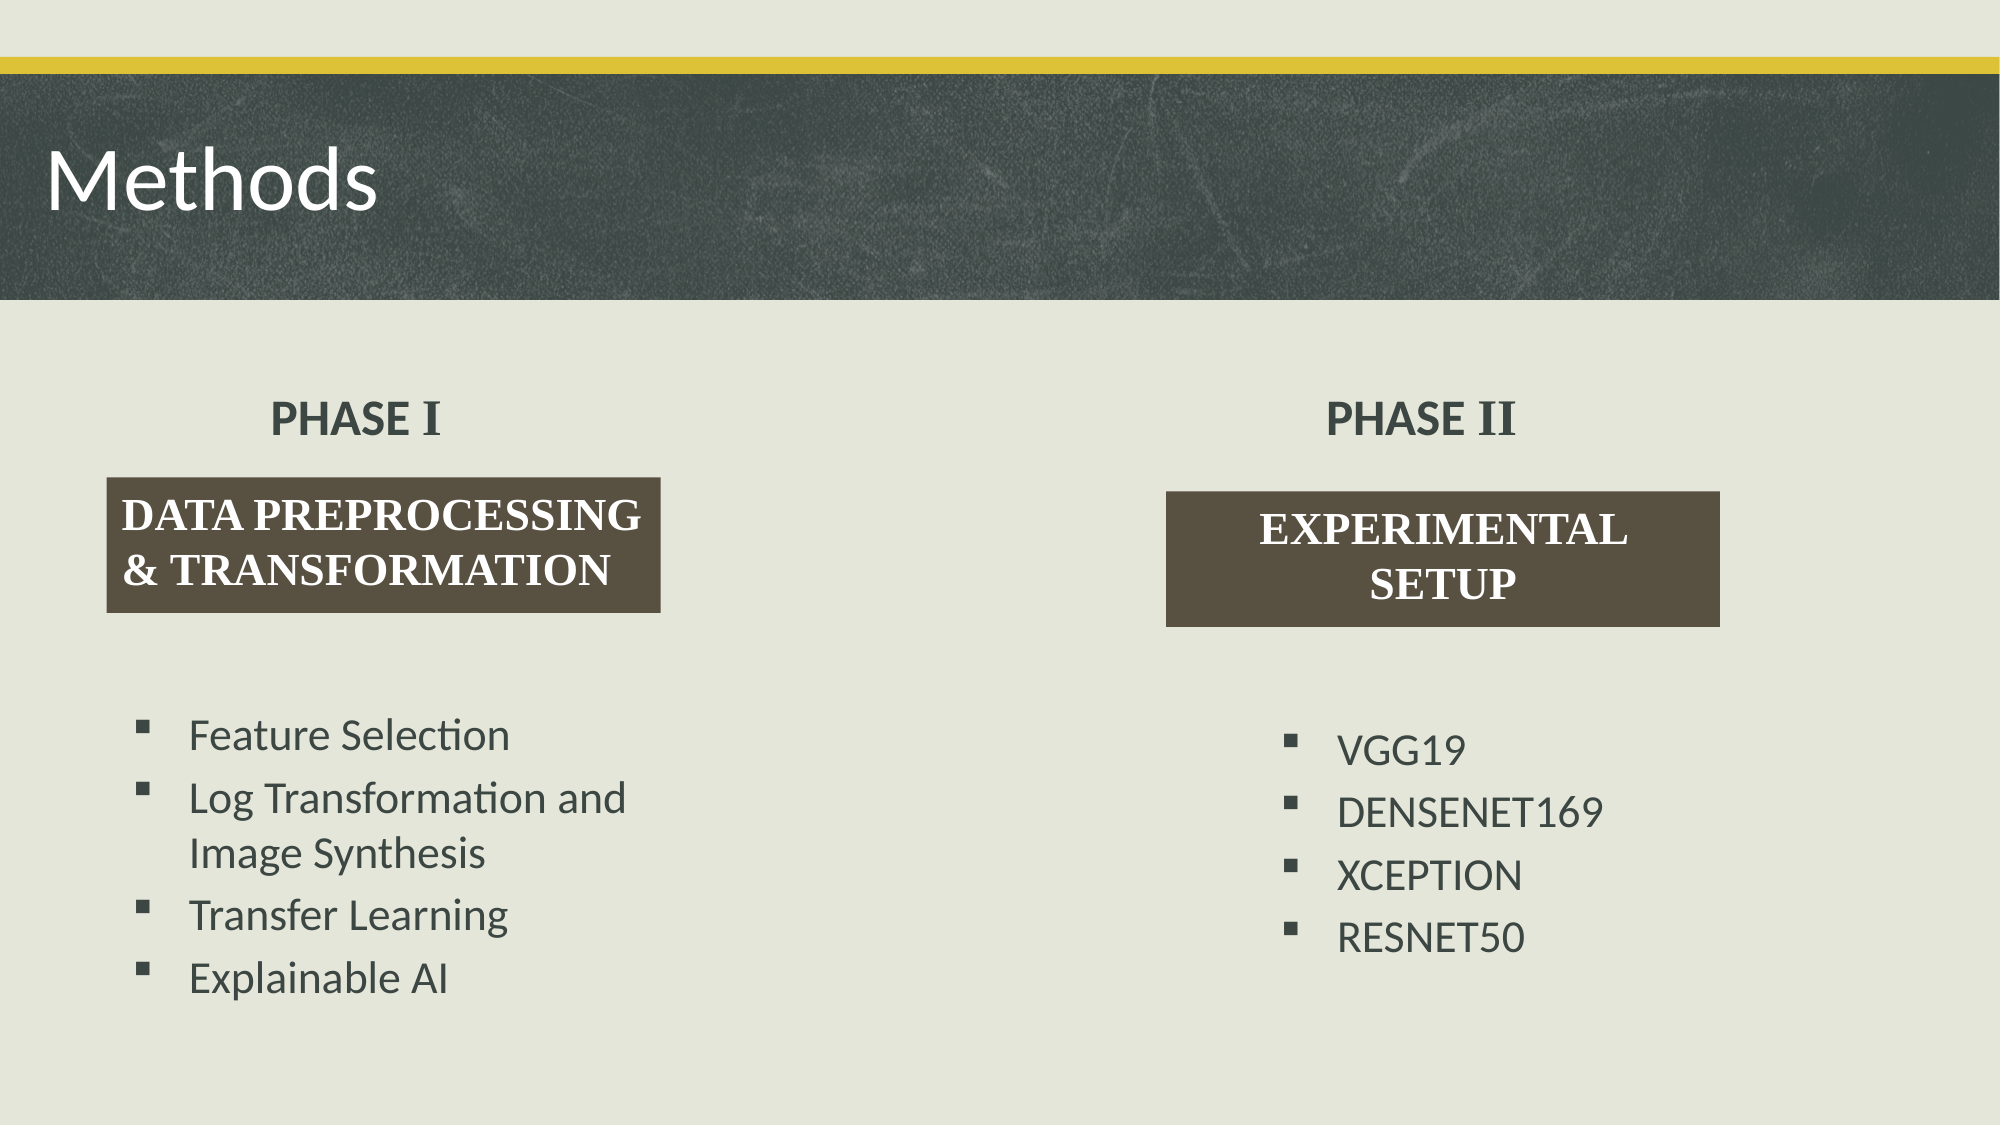

# Methods
PHASE I
PHASE II
DATA PREPROCESSING & TRANSFORMATION
EXPERIMENTAL SETUP
Feature Selection
Log Transformation and Image Synthesis
Transfer Learning
Explainable AI
VGG19
DENSENET169
XCEPTION
RESNET50